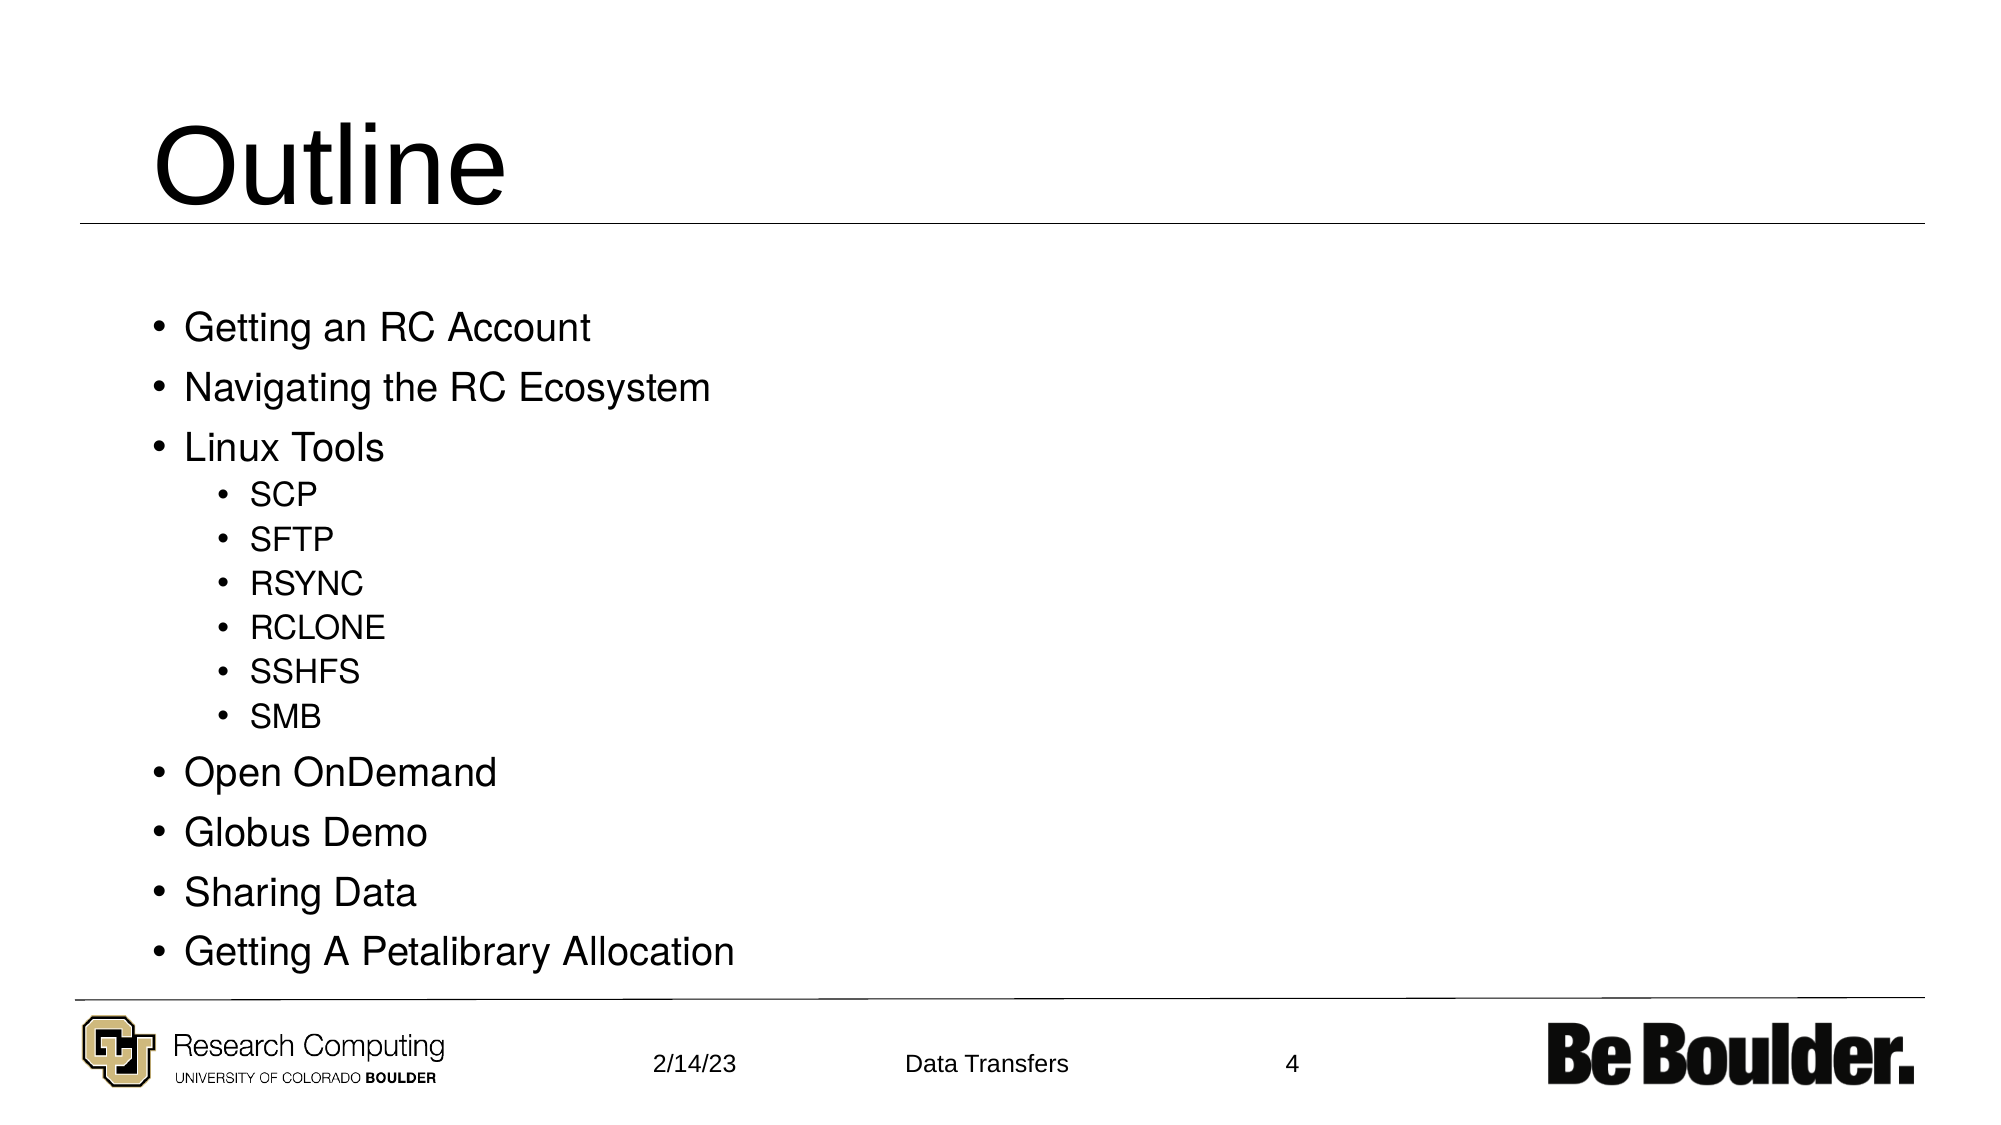

# Outline
Getting an RC Account
Navigating the RC Ecosystem
Linux Tools
SCP
SFTP
RSYNC
RCLONE
SSHFS
SMB
Open OnDemand
Globus Demo
Sharing Data
Getting A Petalibrary Allocation
2/14/23
4
Data Transfers